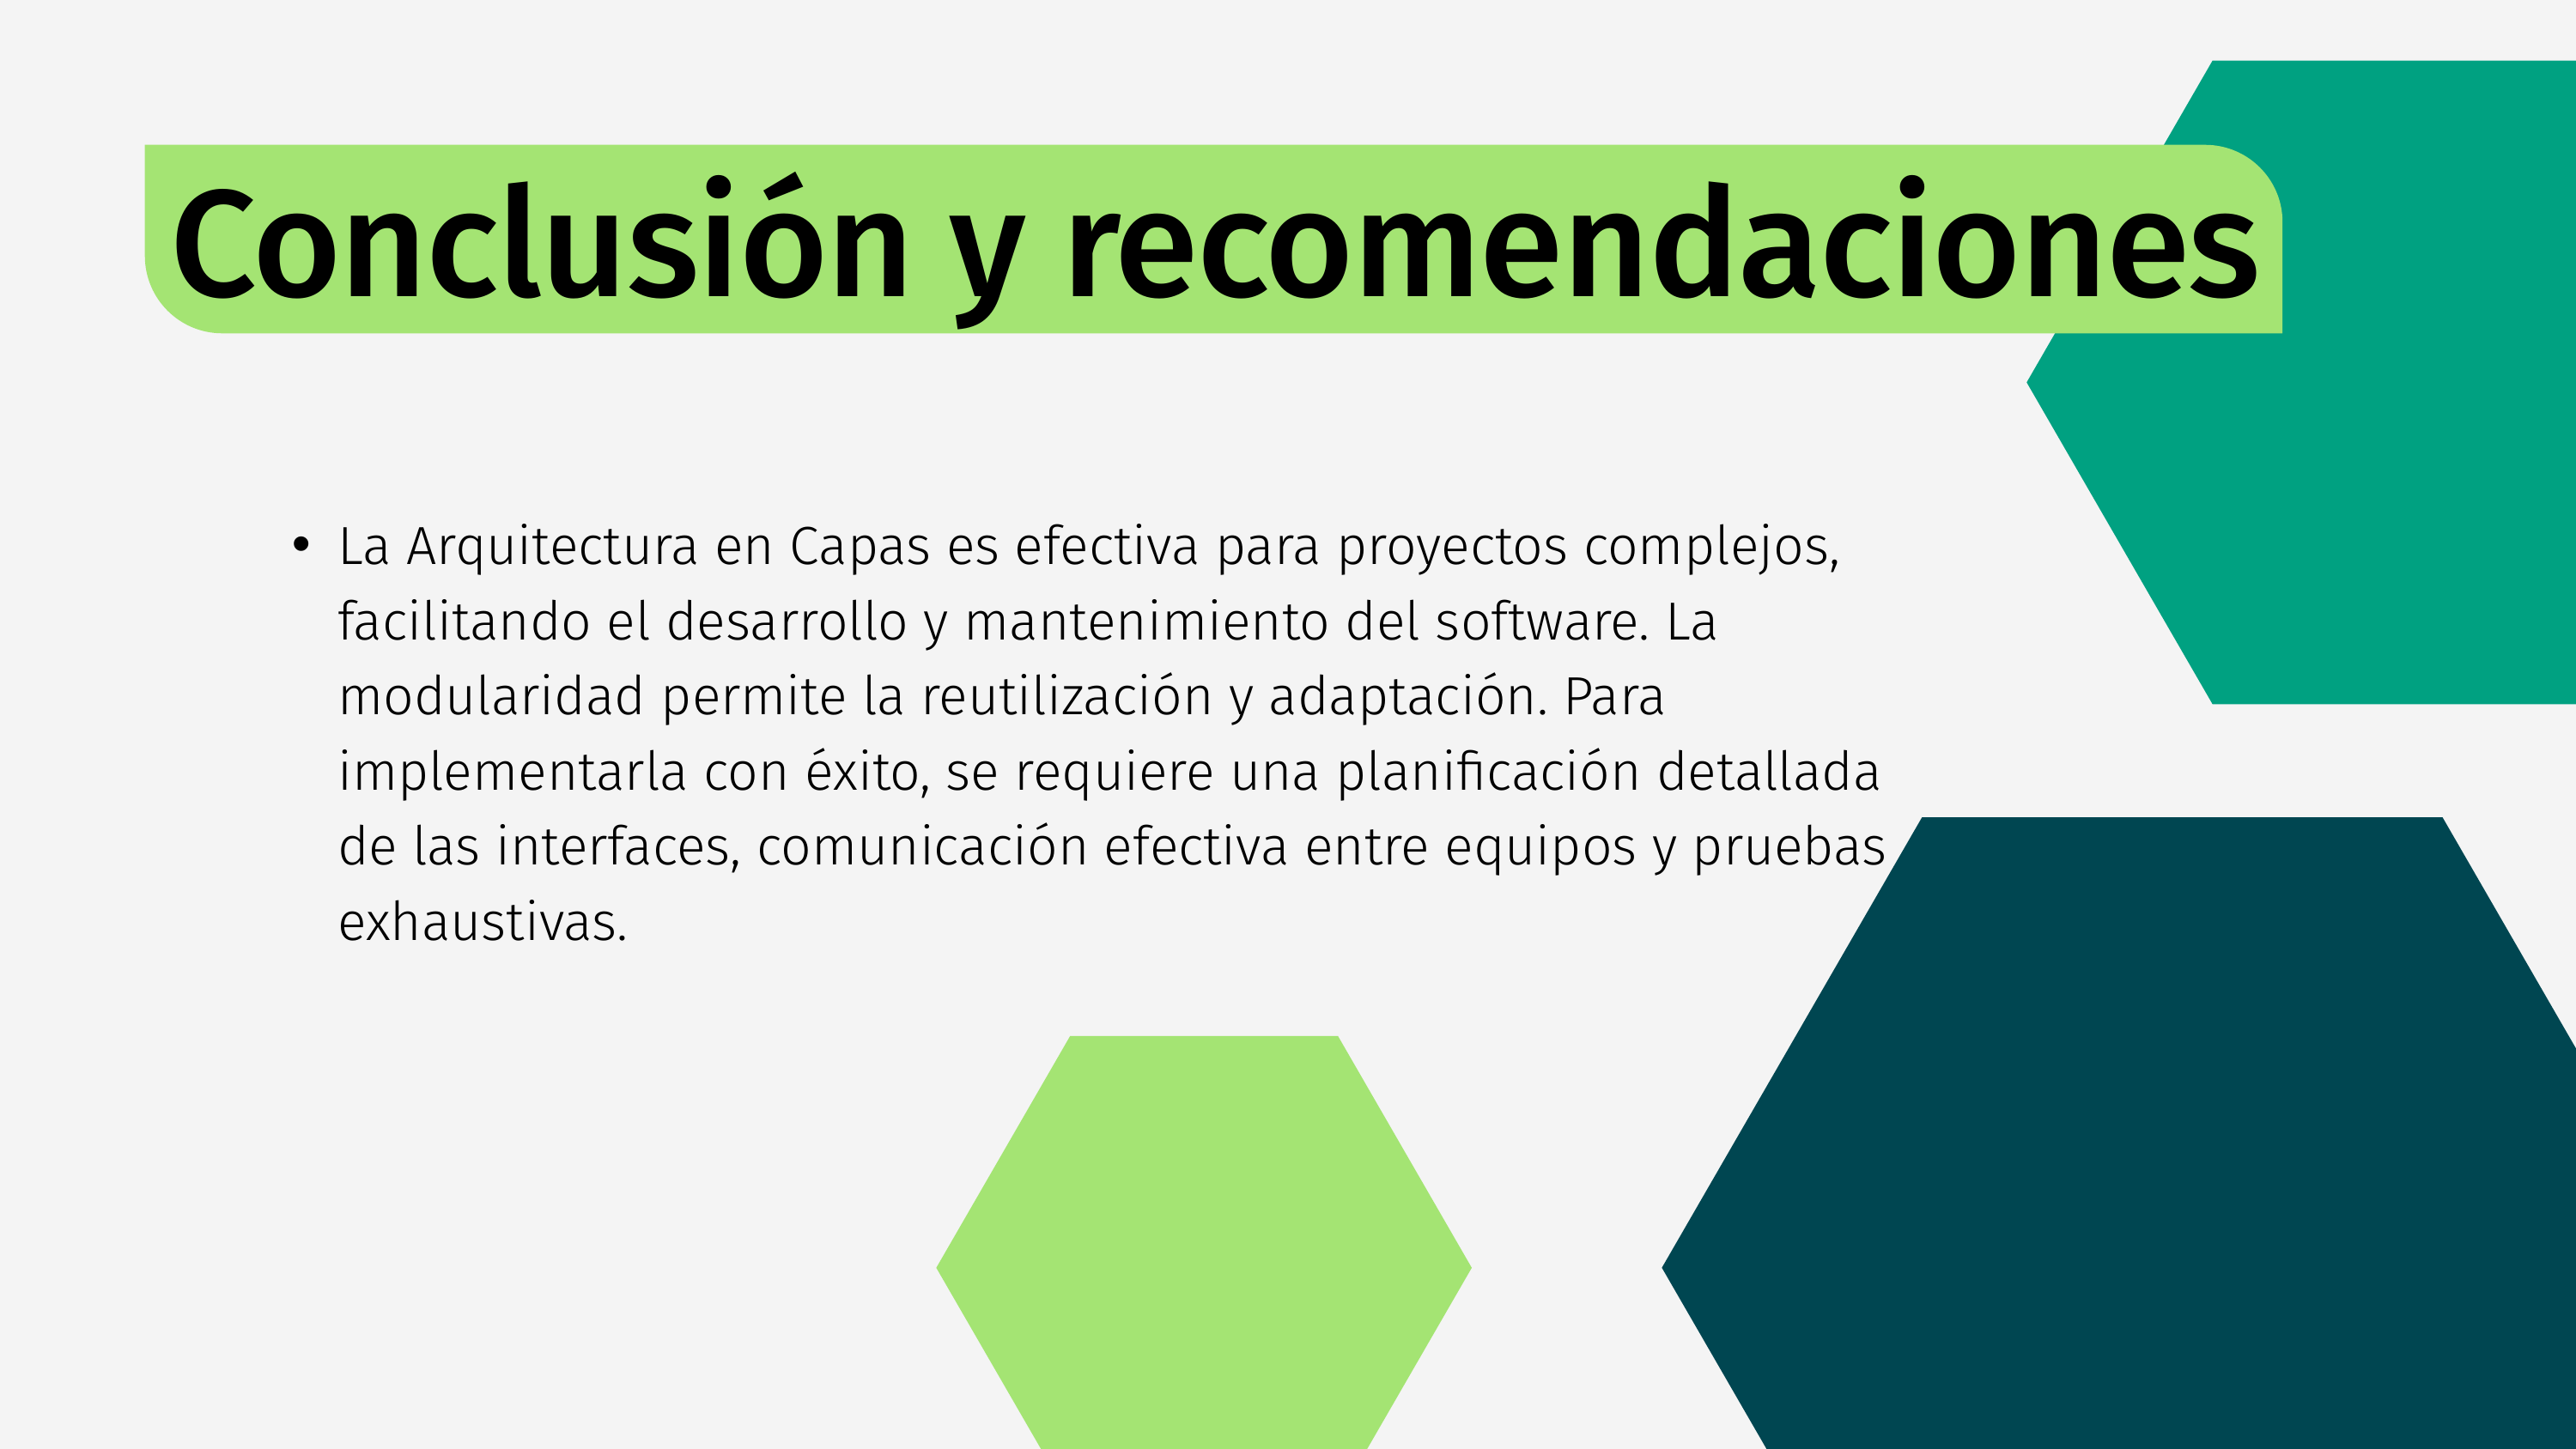

Conclusión y recomendaciones
La Arquitectura en Capas es efectiva para proyectos complejos, facilitando el desarrollo y mantenimiento del software. La modularidad permite la reutilización y adaptación. Para implementarla con éxito, se requiere una planificación detallada de las interfaces, comunicación efectiva entre equipos y pruebas exhaustivas.